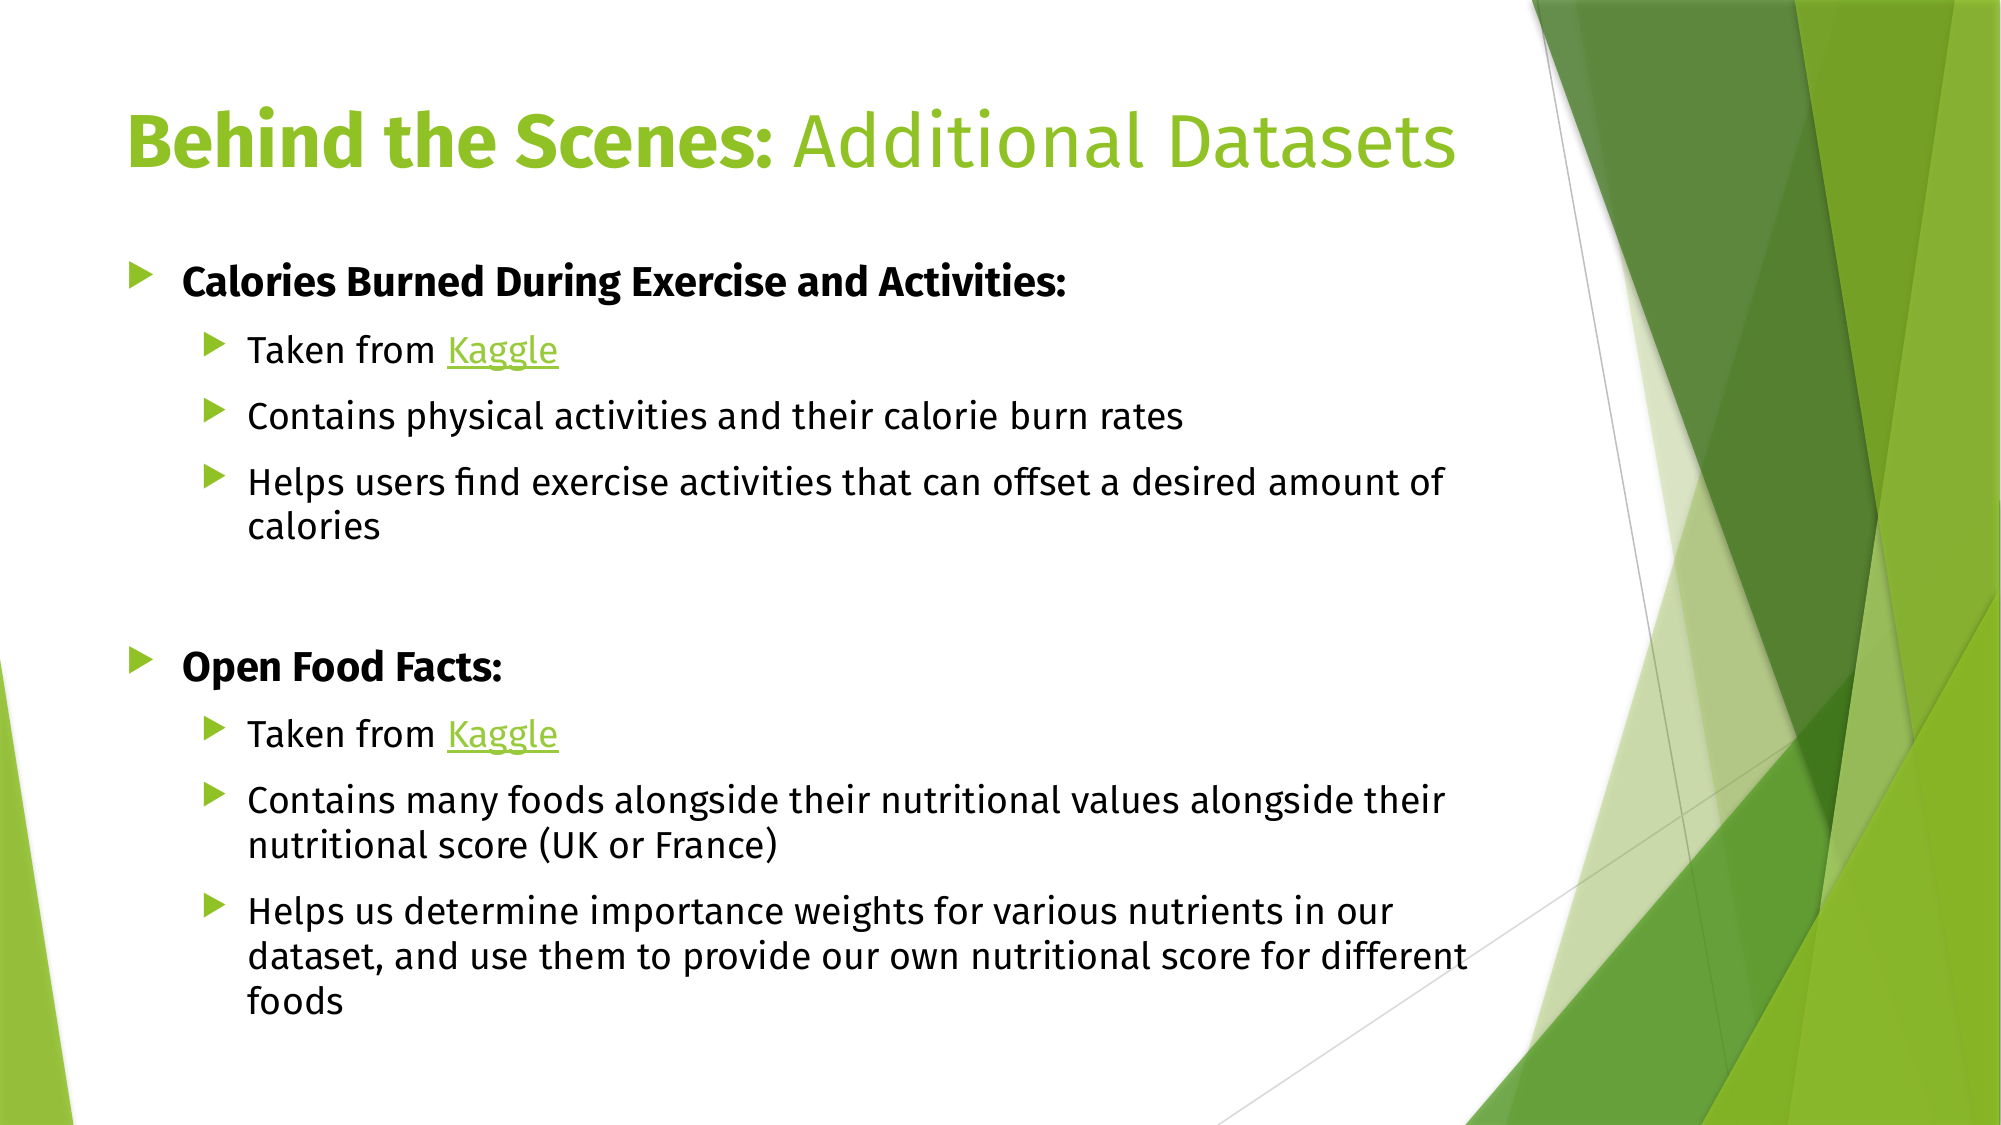

# Behind the Scenes: Additional Datasets
Calories Burned During Exercise and Activities:
Taken from Kaggle
Contains physical activities and their calorie burn rates
Helps users find exercise activities that can offset a desired amount of calories

Open Food Facts:
Taken from Kaggle
Contains many foods alongside their nutritional values alongside their nutritional score (UK or France)
Helps us determine importance weights for various nutrients in our dataset, and use them to provide our own nutritional score for different foods